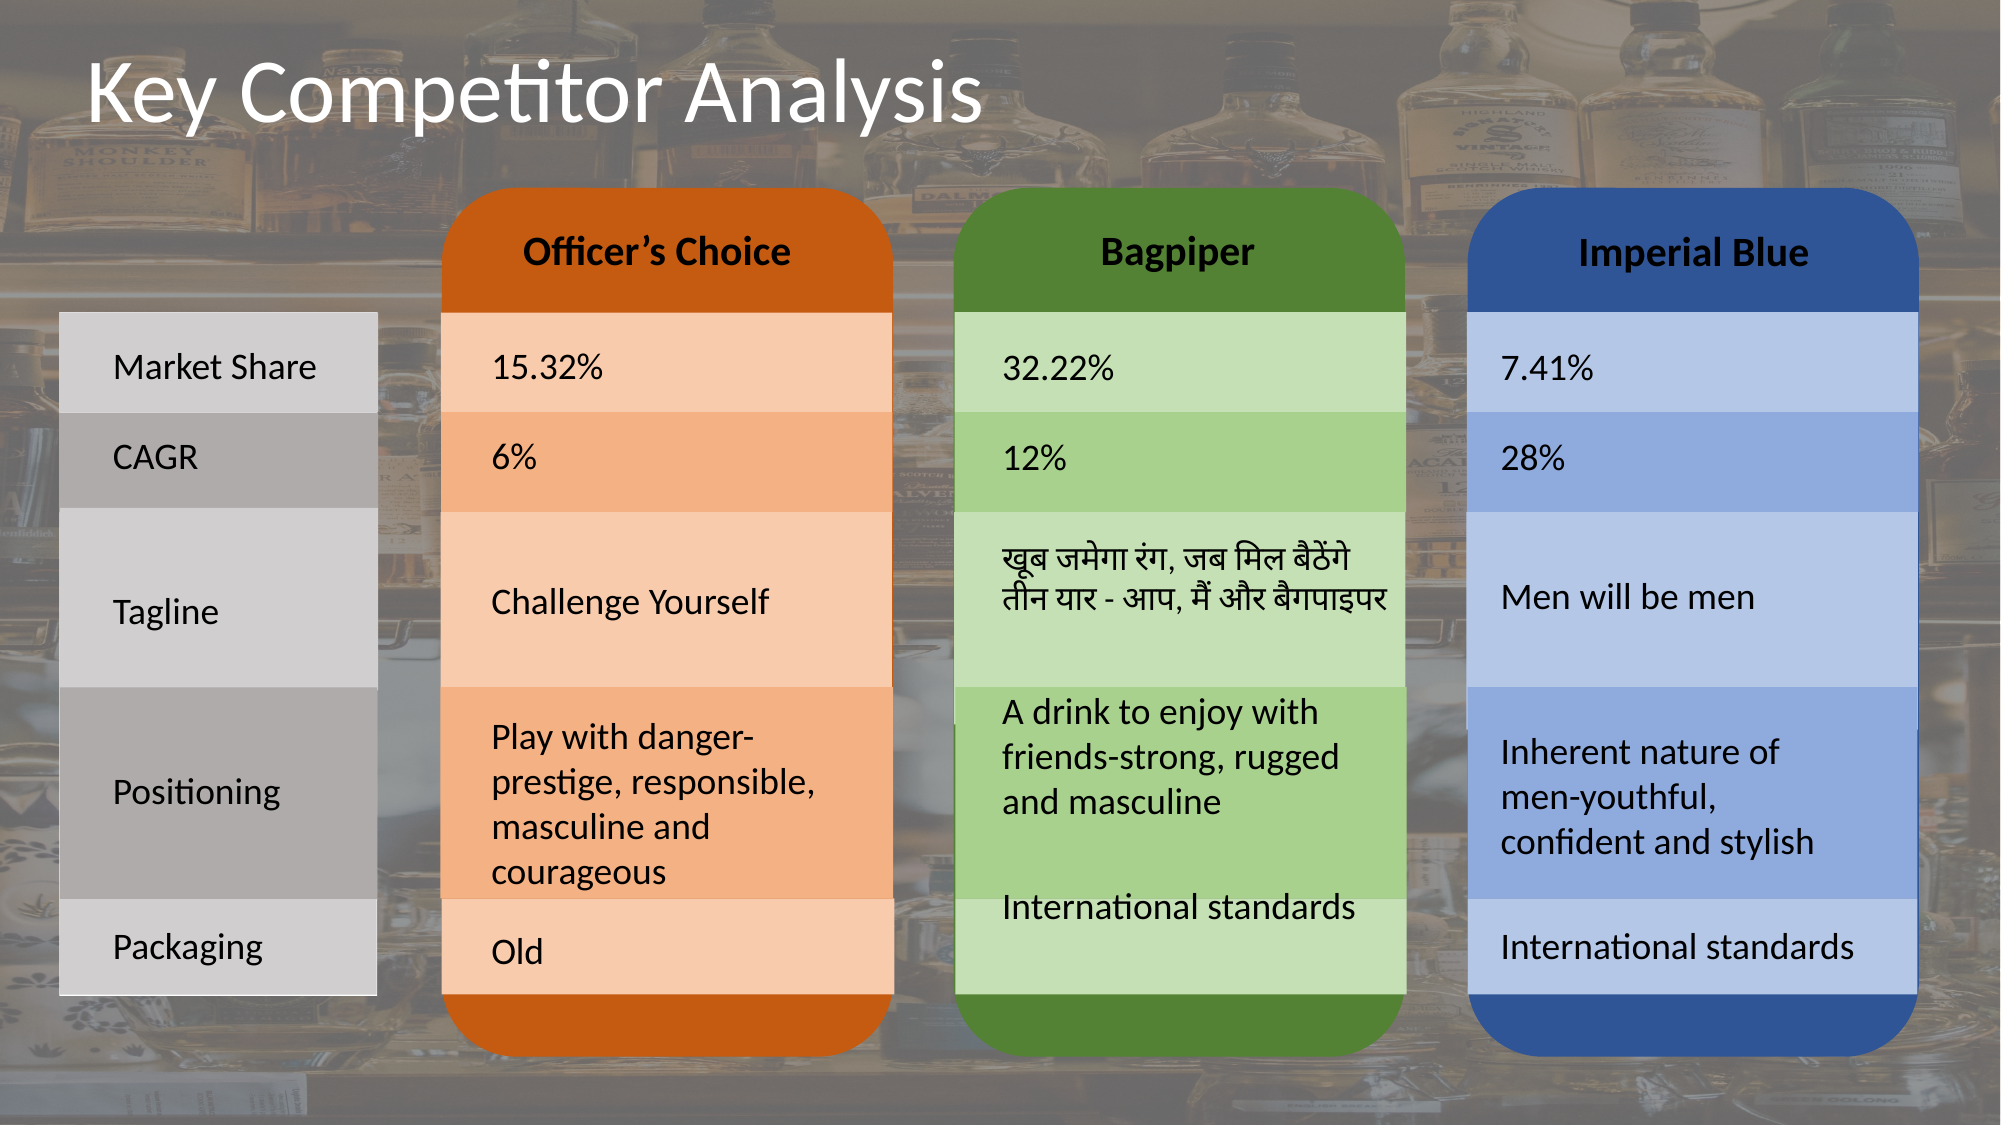

Key Competitor Analysis

Officer’s Choice
Bagpiper
Imperial Blue

Market Share

CAGR

Tagline

Positioning

Packaging
15.32%

6%

Challenge Yourself

Play with danger-prestige, responsible, masculine and courageous

Old
7.41%

28%

Men will be men

Inherent nature of men-youthful, confident and stylish

International standards
32.22%

12%

खूब जमेगा रंग, जब मिल बैठेंगे तीन यार - आप, मैं और बैगपाइपर

A drink to enjoy with friends-strong, rugged and masculine

International standards